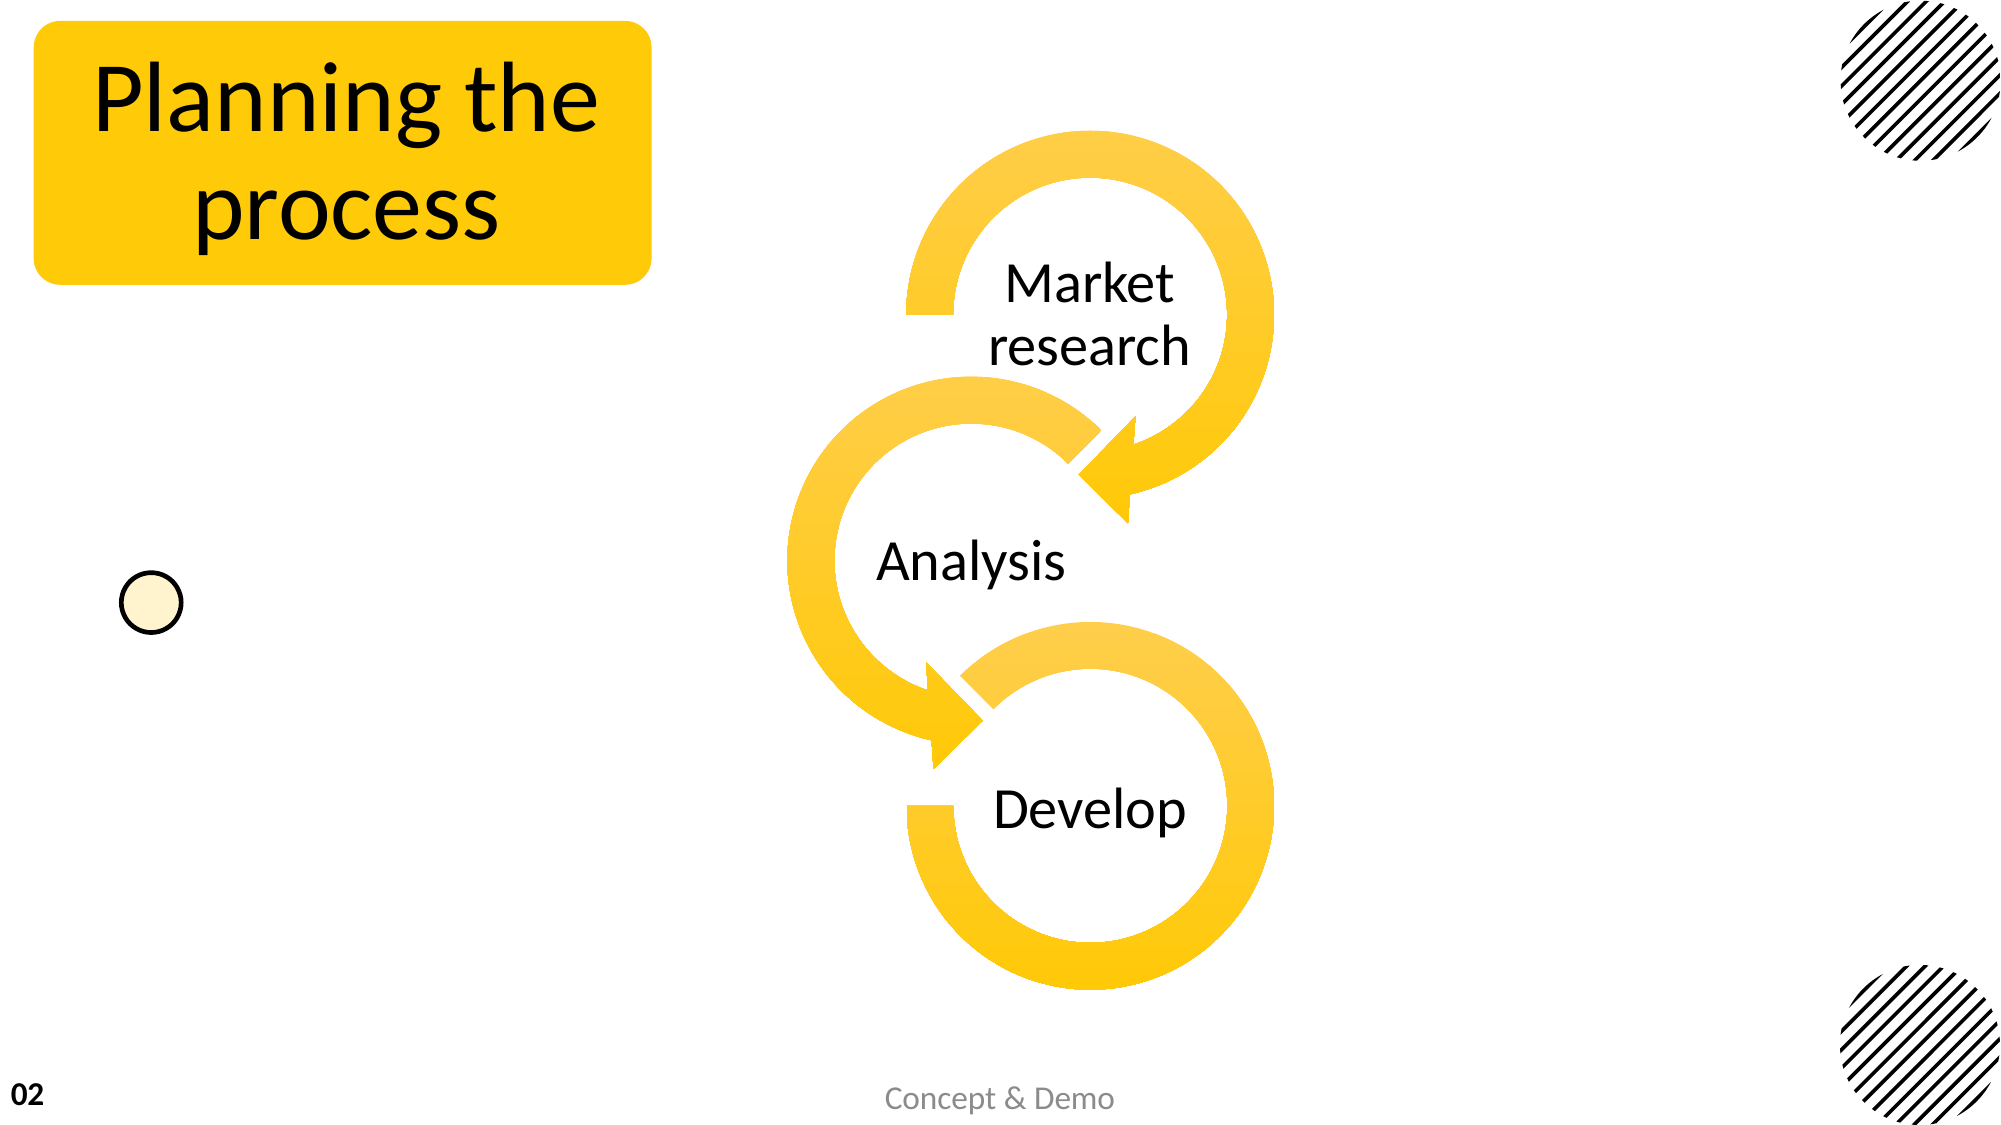

Planning the process
Market research
Analysis
Develop

02
Concept & Demo